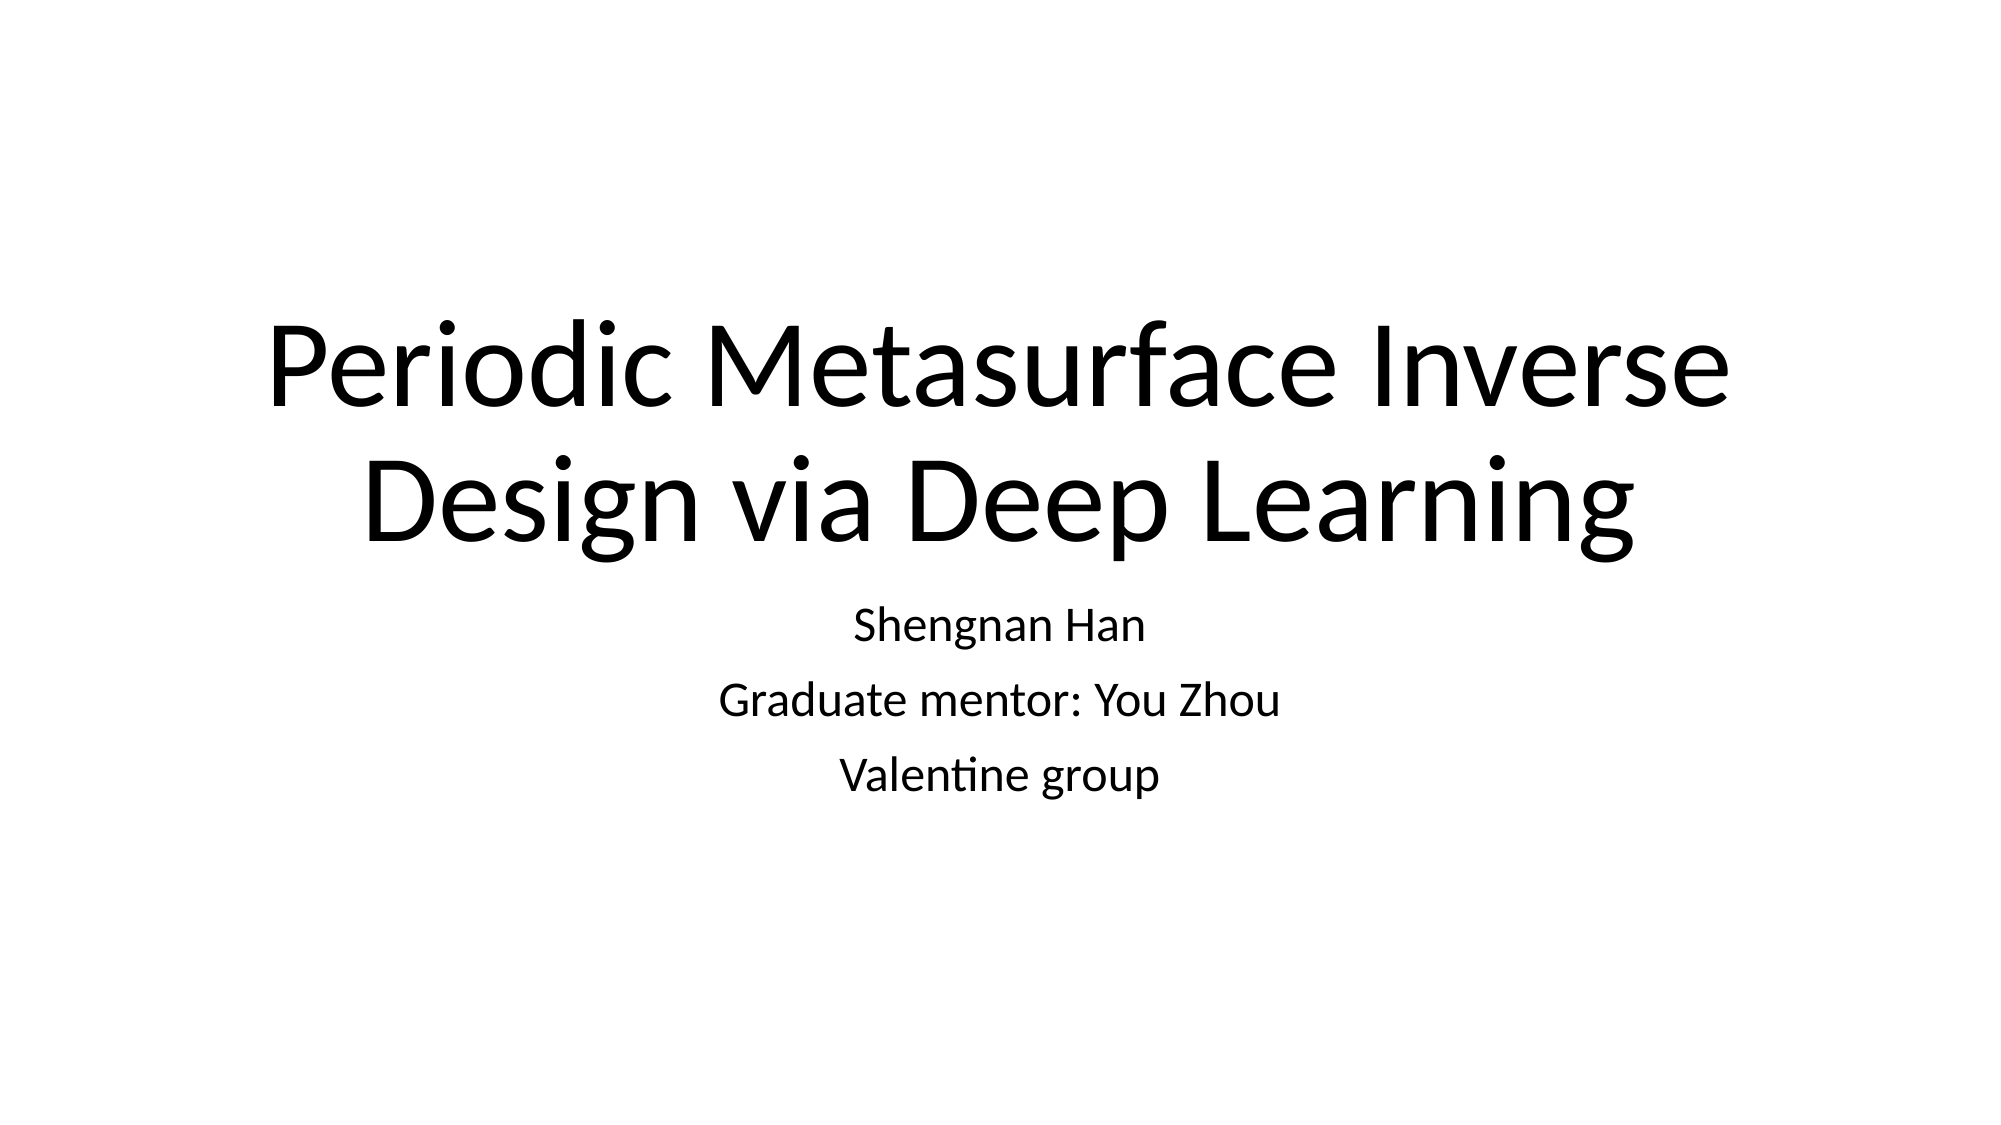

# Periodic Metasurface Inverse Design via Deep Learning
Shengnan Han
Graduate mentor: You Zhou
Valentine group